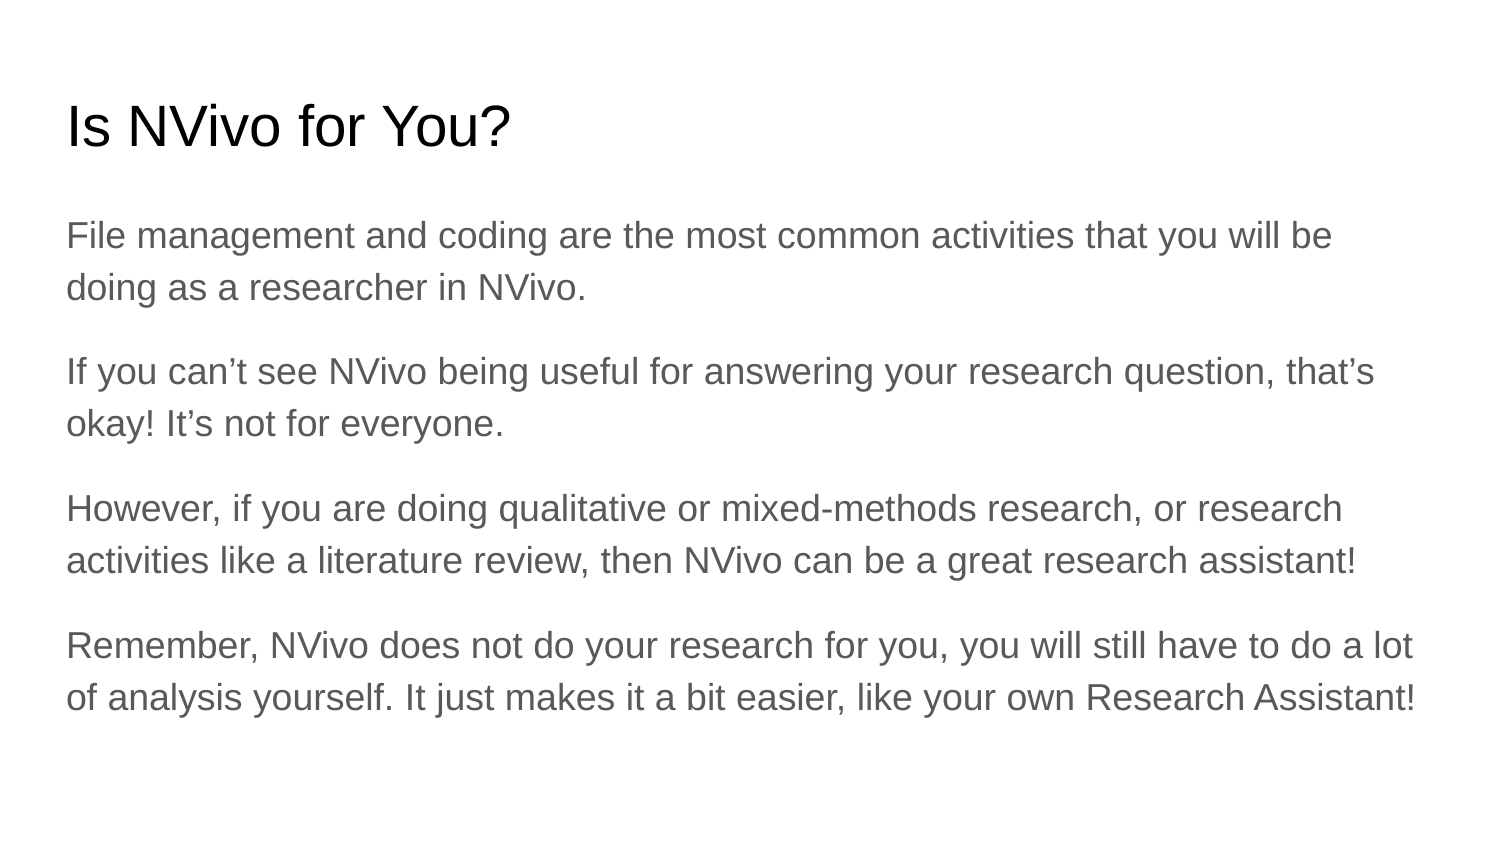

# Is NVivo for You?
File management and coding are the most common activities that you will be doing as a researcher in NVivo.
If you can’t see NVivo being useful for answering your research question, that’s okay! It’s not for everyone.
However, if you are doing qualitative or mixed-methods research, or research activities like a literature review, then NVivo can be a great research assistant!
Remember, NVivo does not do your research for you, you will still have to do a lot of analysis yourself. It just makes it a bit easier, like your own Research Assistant!